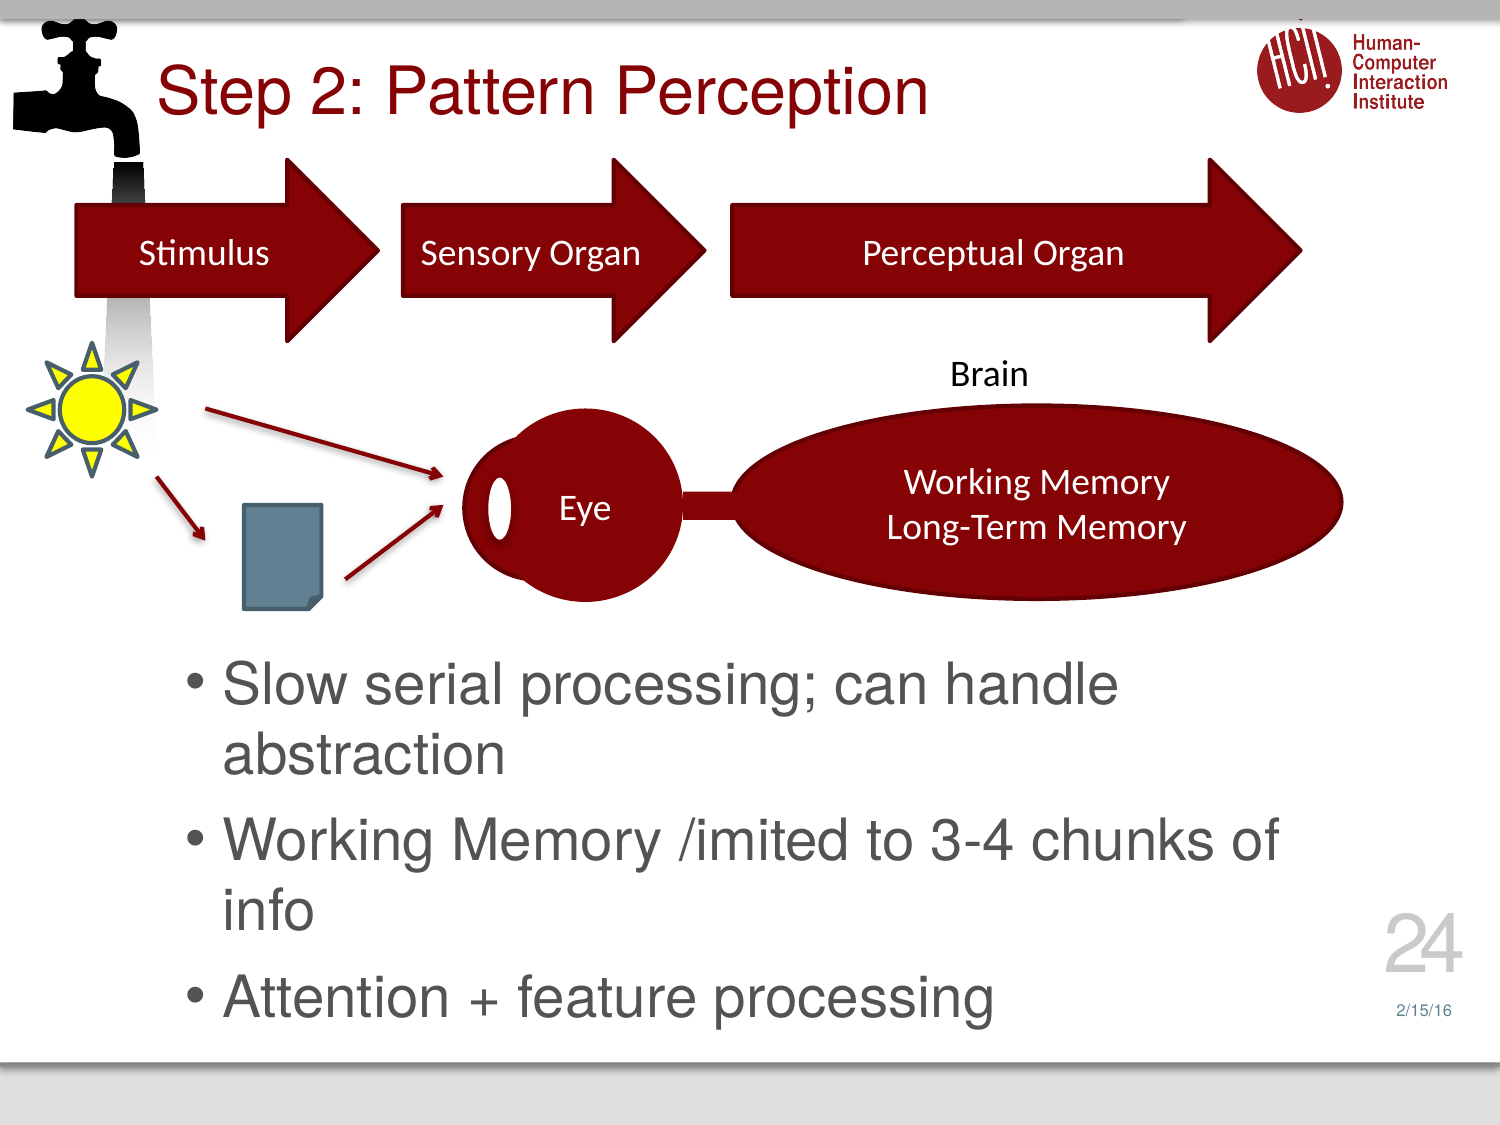

# Step 2: Pattern Perception
Stimulus
Sensory Organ
Perceptual Organ
Brain

Working Memory
Long-Term Memory
Eye

Slow serial processing; can handle abstraction
Working Memory /imited to 3-4 chunks of info
Attention + feature processing
24
2/15/16